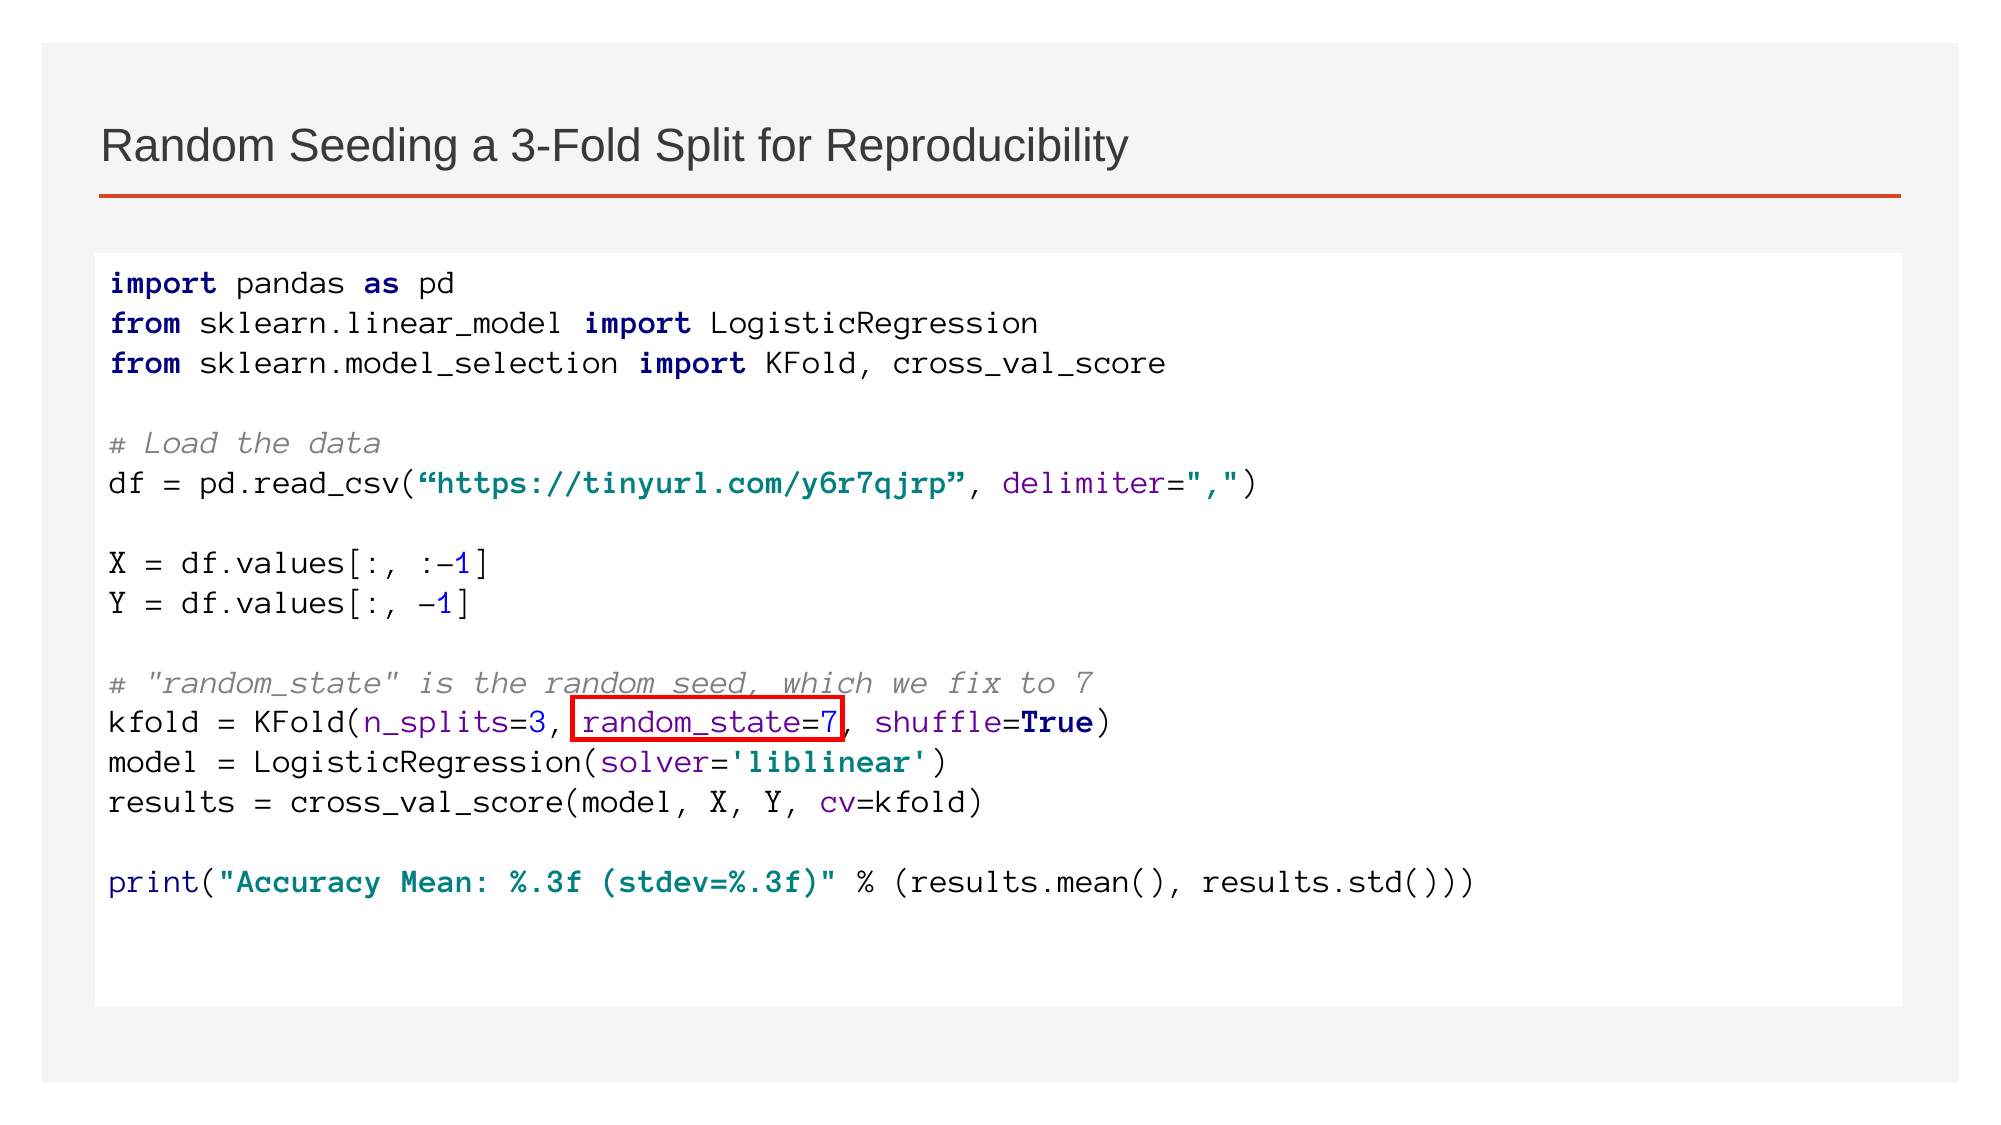

# Random Seeding a 3-Fold Split for Reproducibility
import pandas as pd
from sklearn.linear_model import LogisticRegression
from sklearn.model_selection import KFold, cross_val_score
# Load the data
df = pd.read_csv(“https://tinyurl.com/y6r7qjrp”, delimiter=",")
X = df.values[:, :-1]
Y = df.values[:, -1]
# "random_state" is the random seed, which we fix to 7
kfold = KFold(n_splits=3, random_state=7, shuffle=True)
model = LogisticRegression(solver='liblinear')
results = cross_val_score(model, X, Y, cv=kfold)
print("Accuracy Mean: %.3f (stdev=%.3f)" % (results.mean(), results.std()))